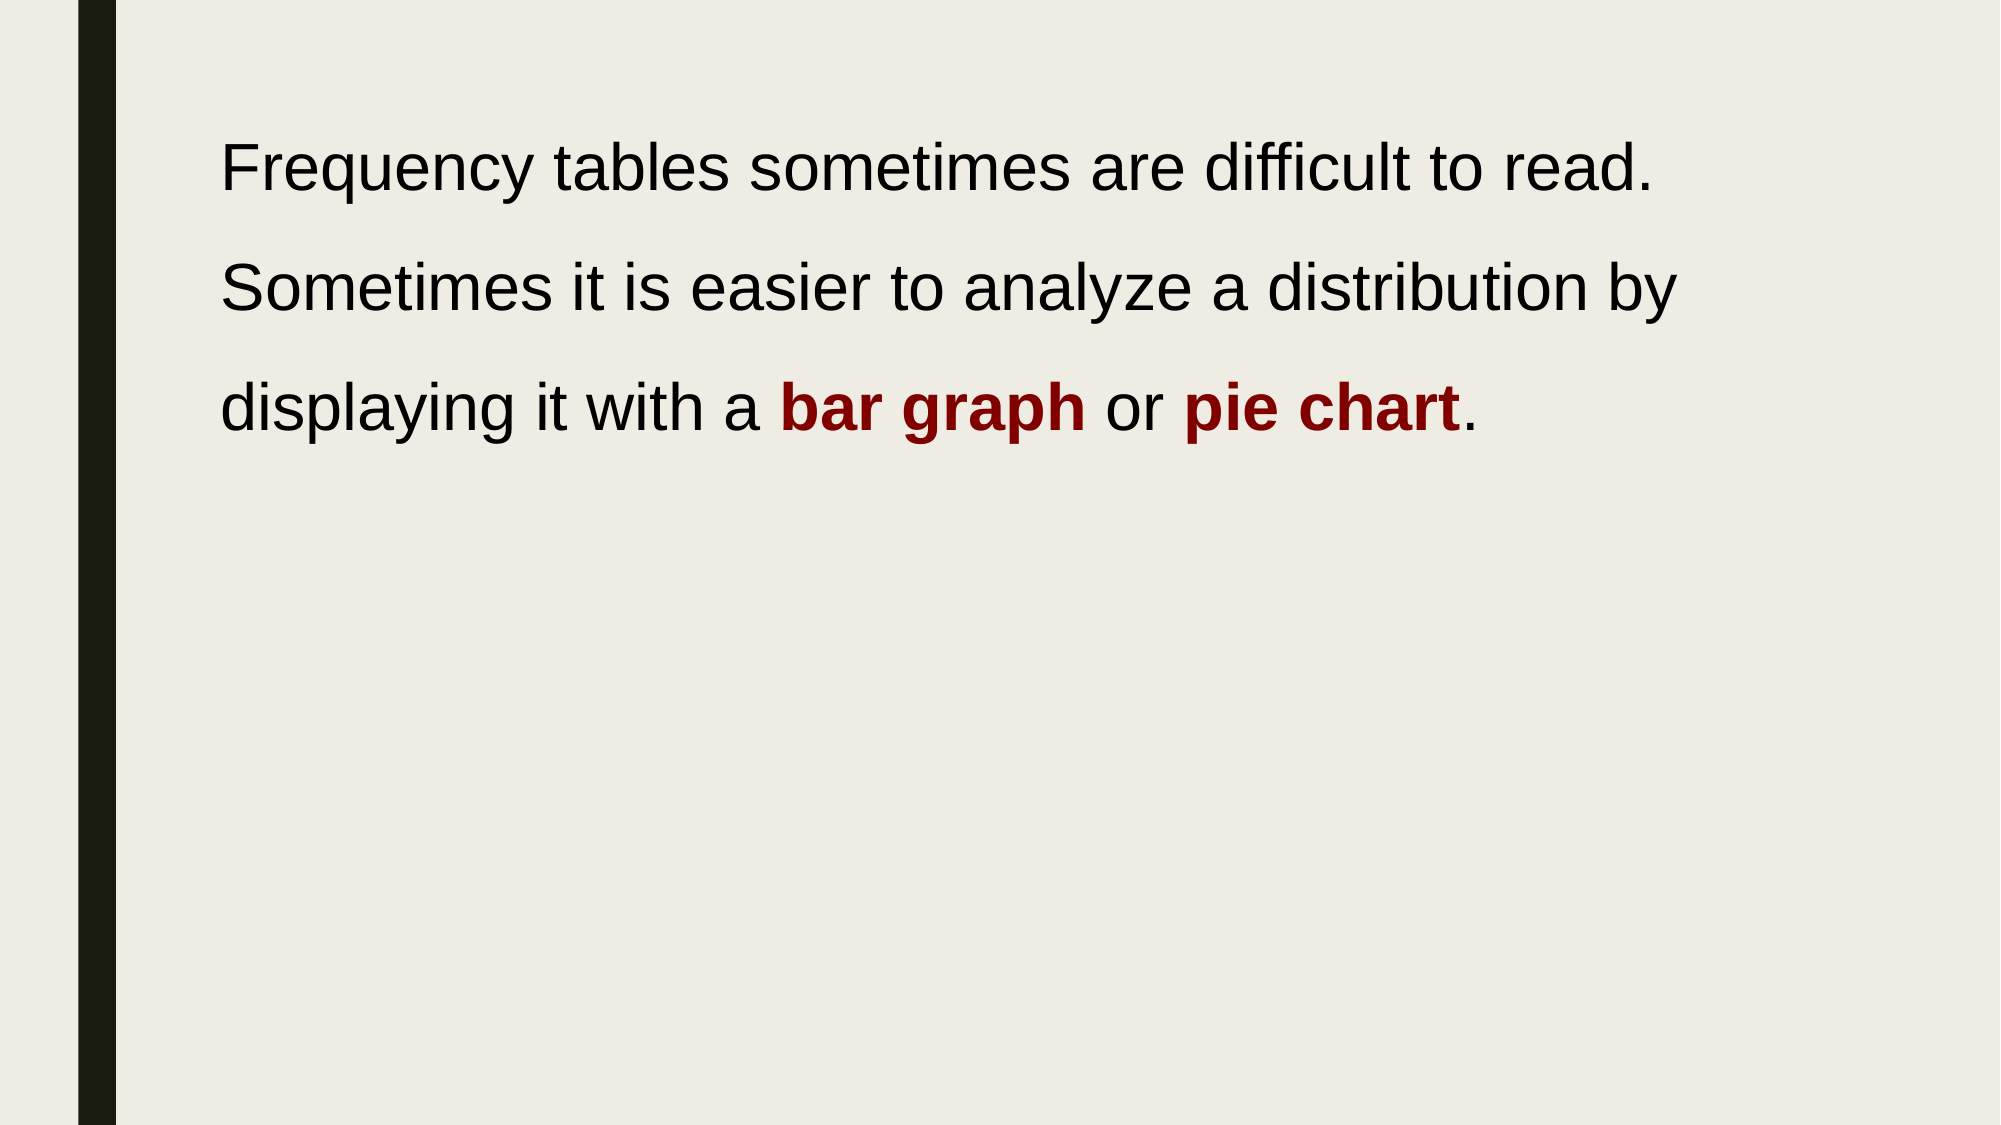

Frequency tables sometimes are difficult to read.
Sometimes it is easier to analyze a distribution by displaying it with a bar graph or pie chart.